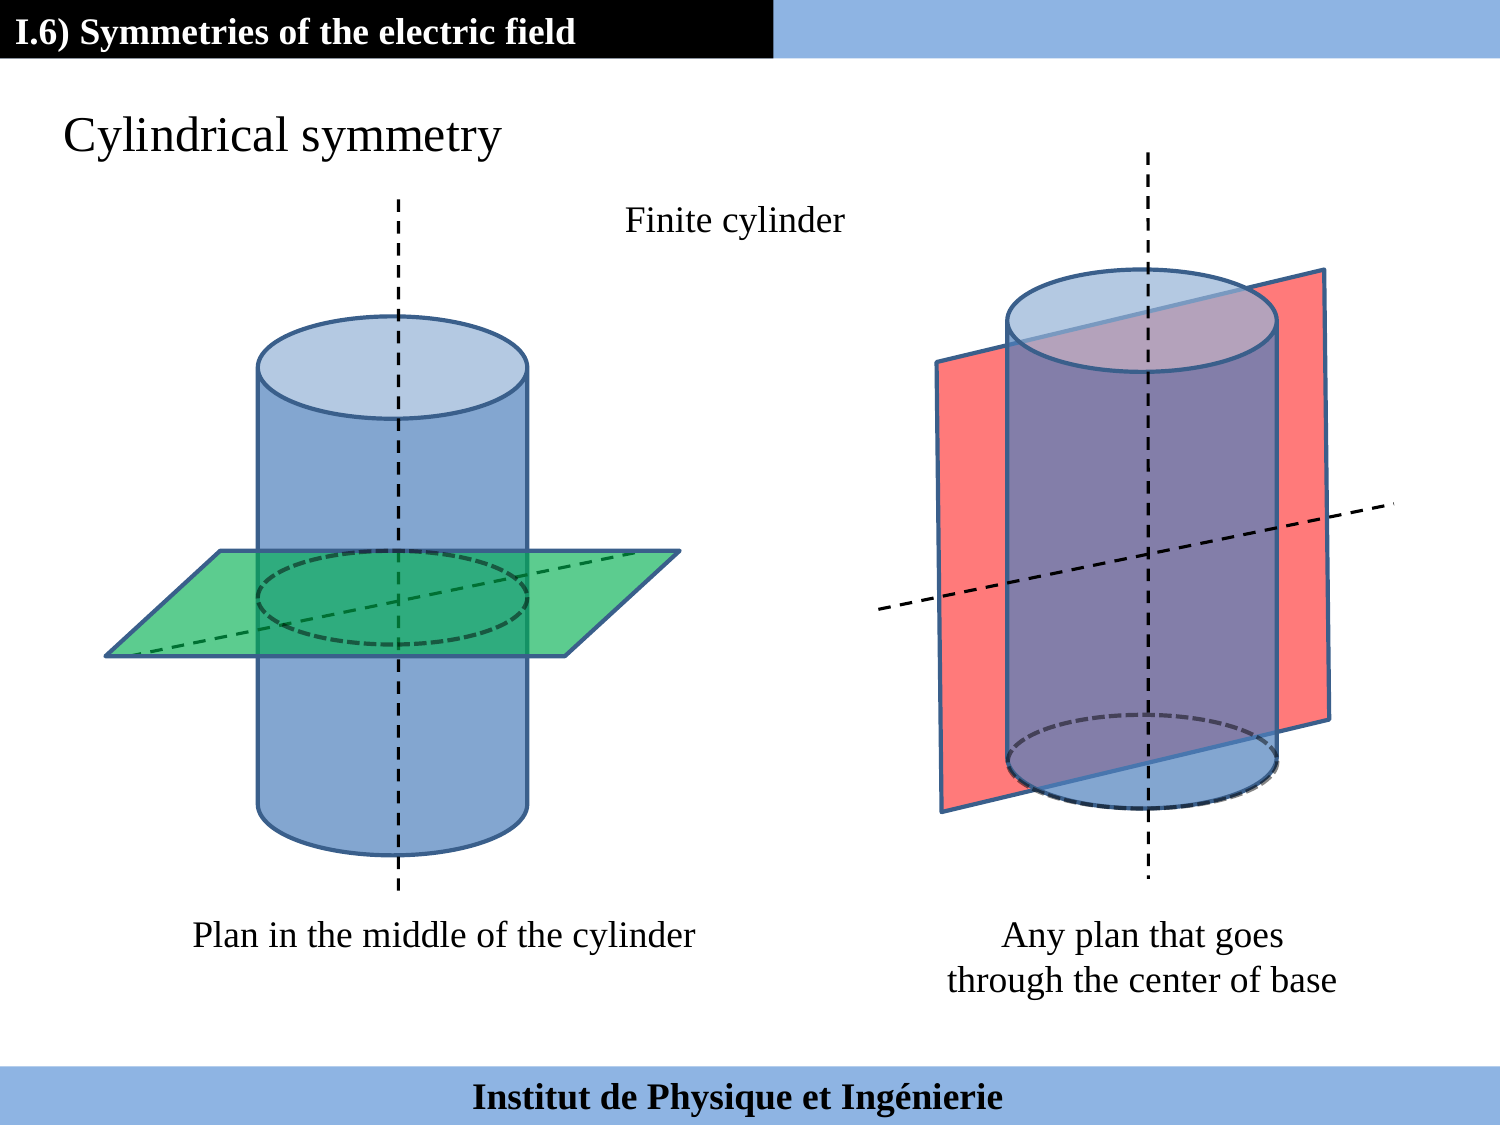

I.6) Symmetries of the electric field

 Cylindrical symmetry
Finite cylinder

Plan in the middle of the cylinder
Any plan that goes through the center of base
      Institut de Physique et Ingénierie